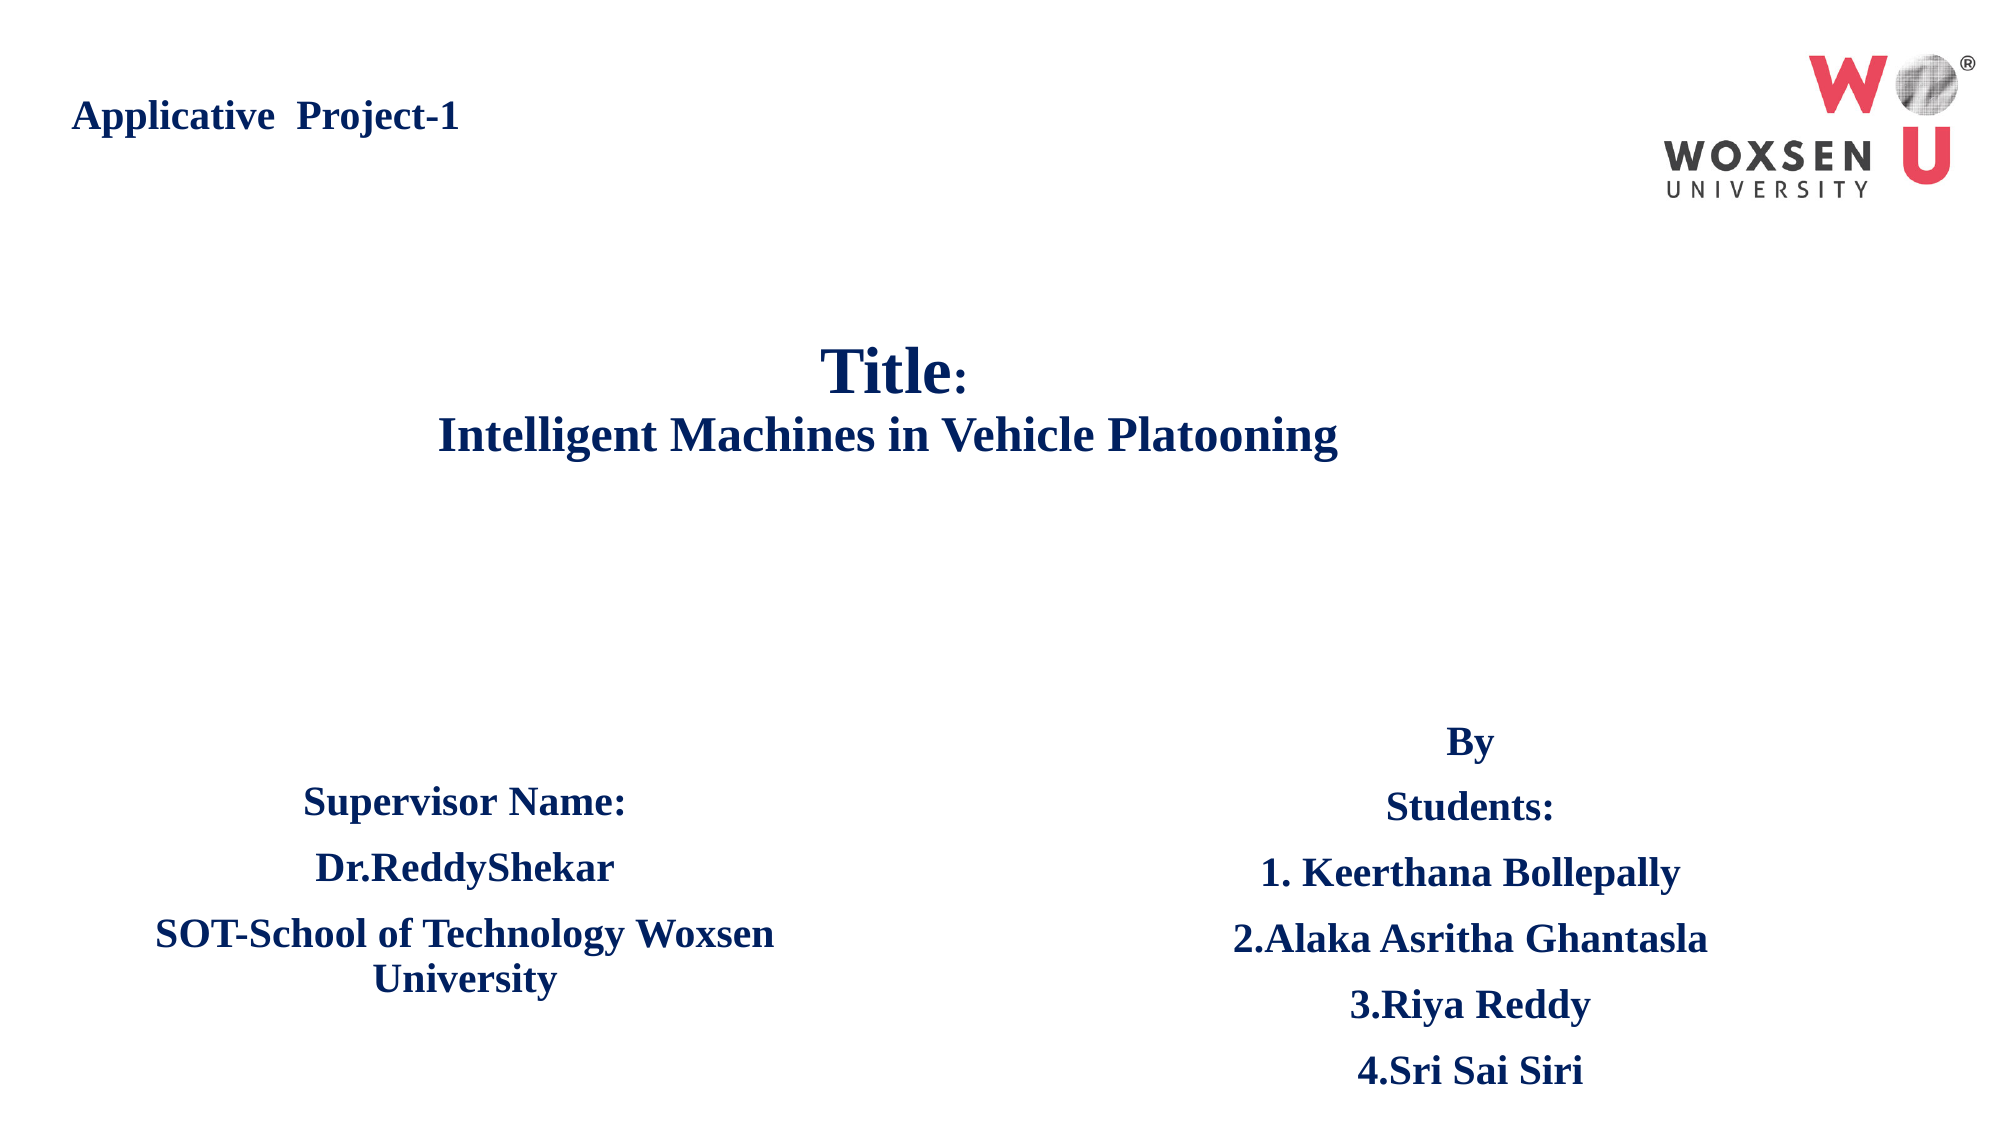

# Applicative  Project-1
Title:
Intelligent Machines in Vehicle Platooning
By
Students:
1. Keerthana Bollepally
2.Alaka Asritha Ghantasla
3.Riya Reddy
4.Sri Sai Siri
Supervisor Name:
Dr.ReddyShekar
SOT-School of Technology Woxsen University